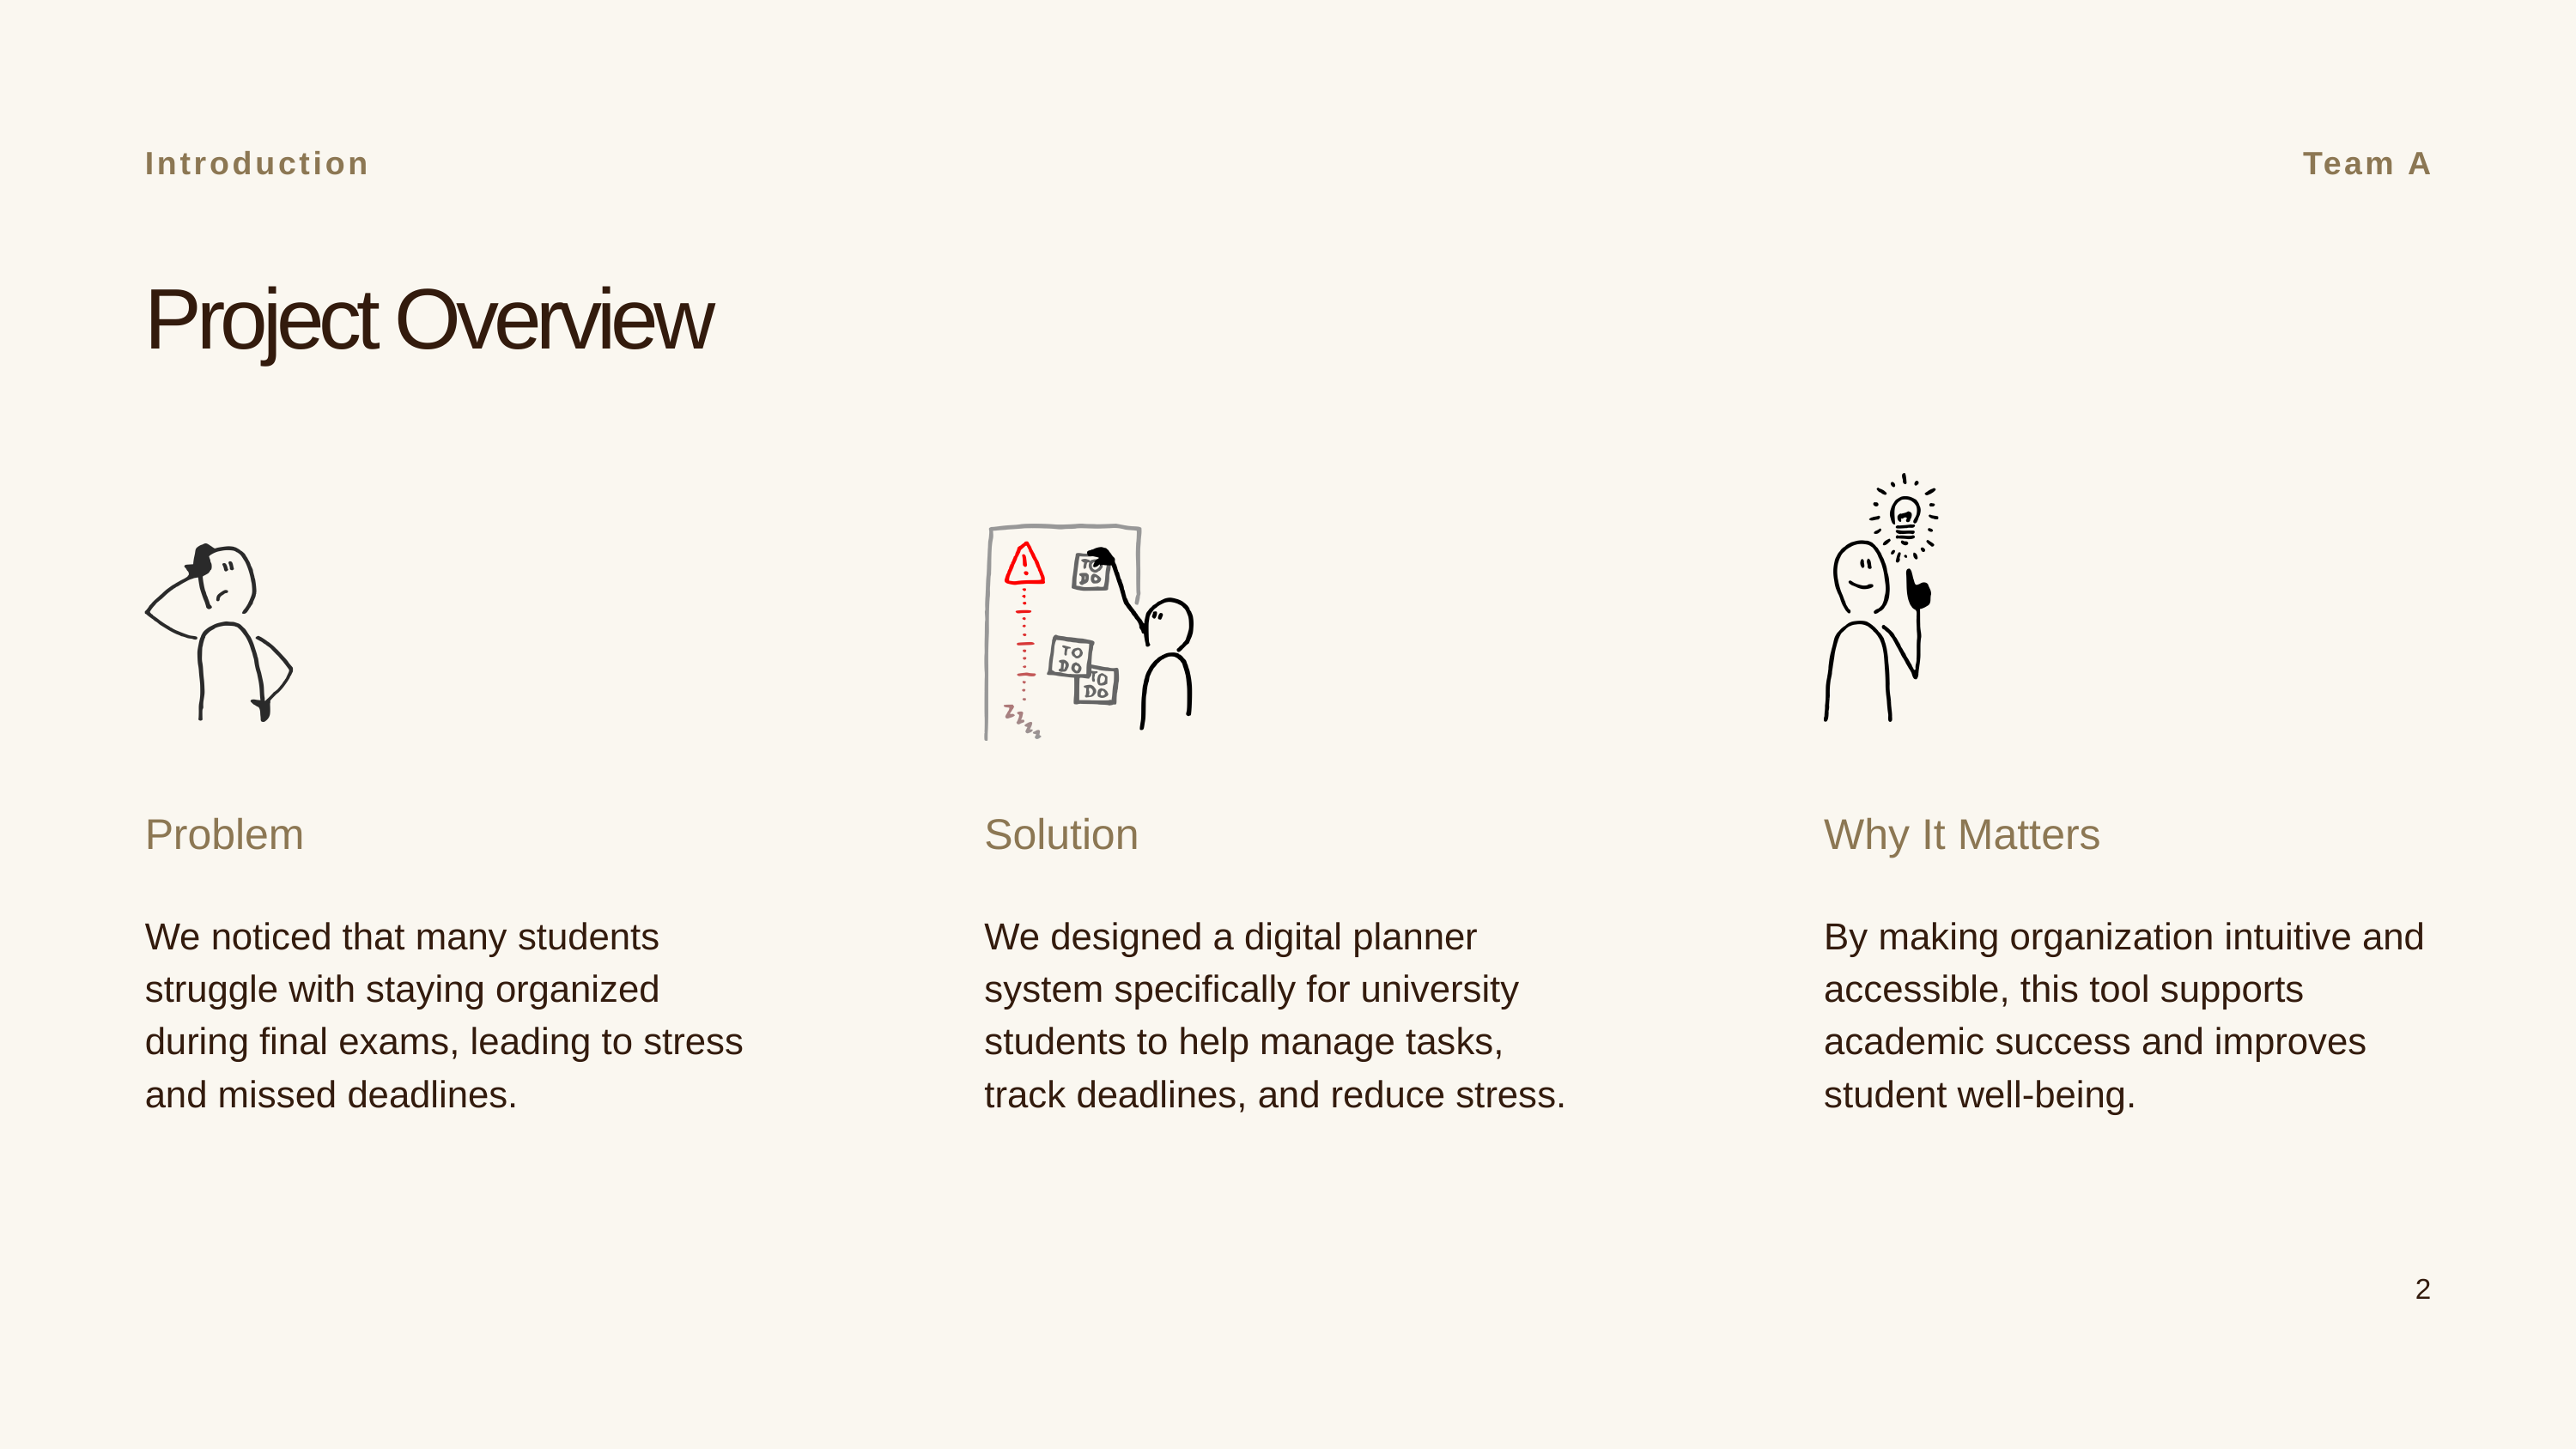

Introduction
Team A
Project Overview

Problem
Solution
Why It Matters
We noticed that many students struggle with staying organized during final exams, leading to stress and missed deadlines.
We designed a digital planner system specifically for university students to help manage tasks, track deadlines, and reduce stress.
By making organization intuitive and accessible, this tool supports academic success and improves student well-being.
2